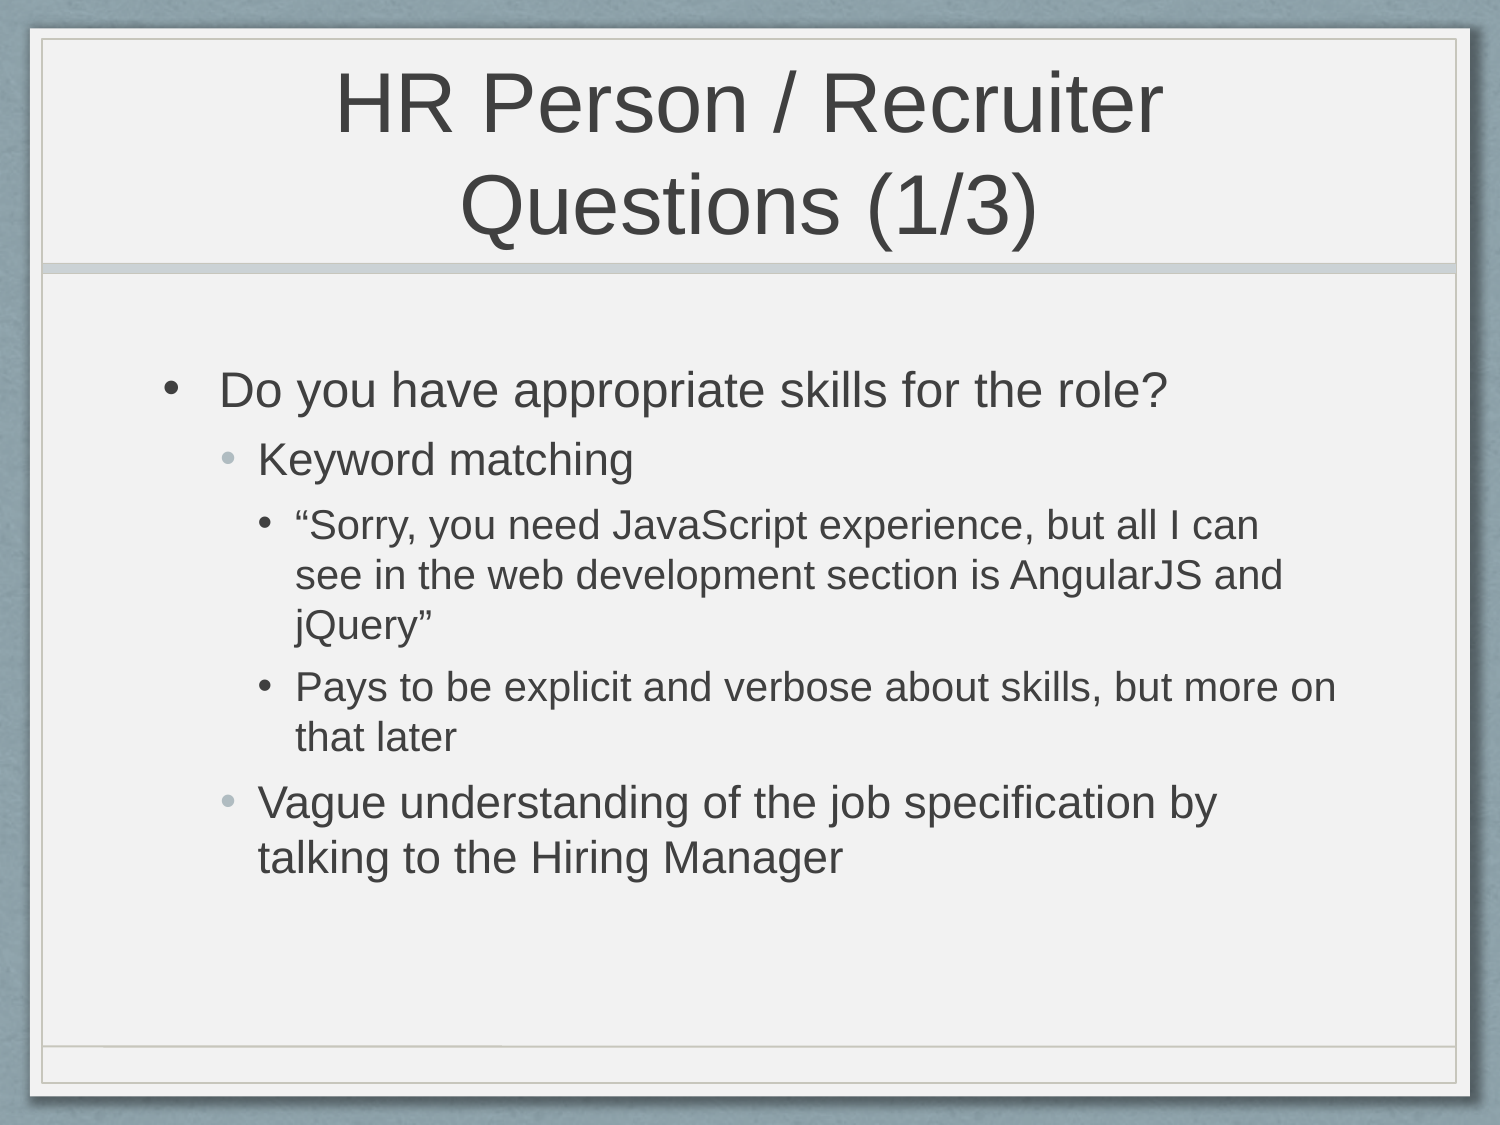

# HR Person / Recruiter Questions (1/3)
Do you have appropriate skills for the role?
Keyword matching
“Sorry, you need JavaScript experience, but all I can see in the web development section is AngularJS and jQuery”
Pays to be explicit and verbose about skills, but more on that later
Vague understanding of the job specification by talking to the Hiring Manager